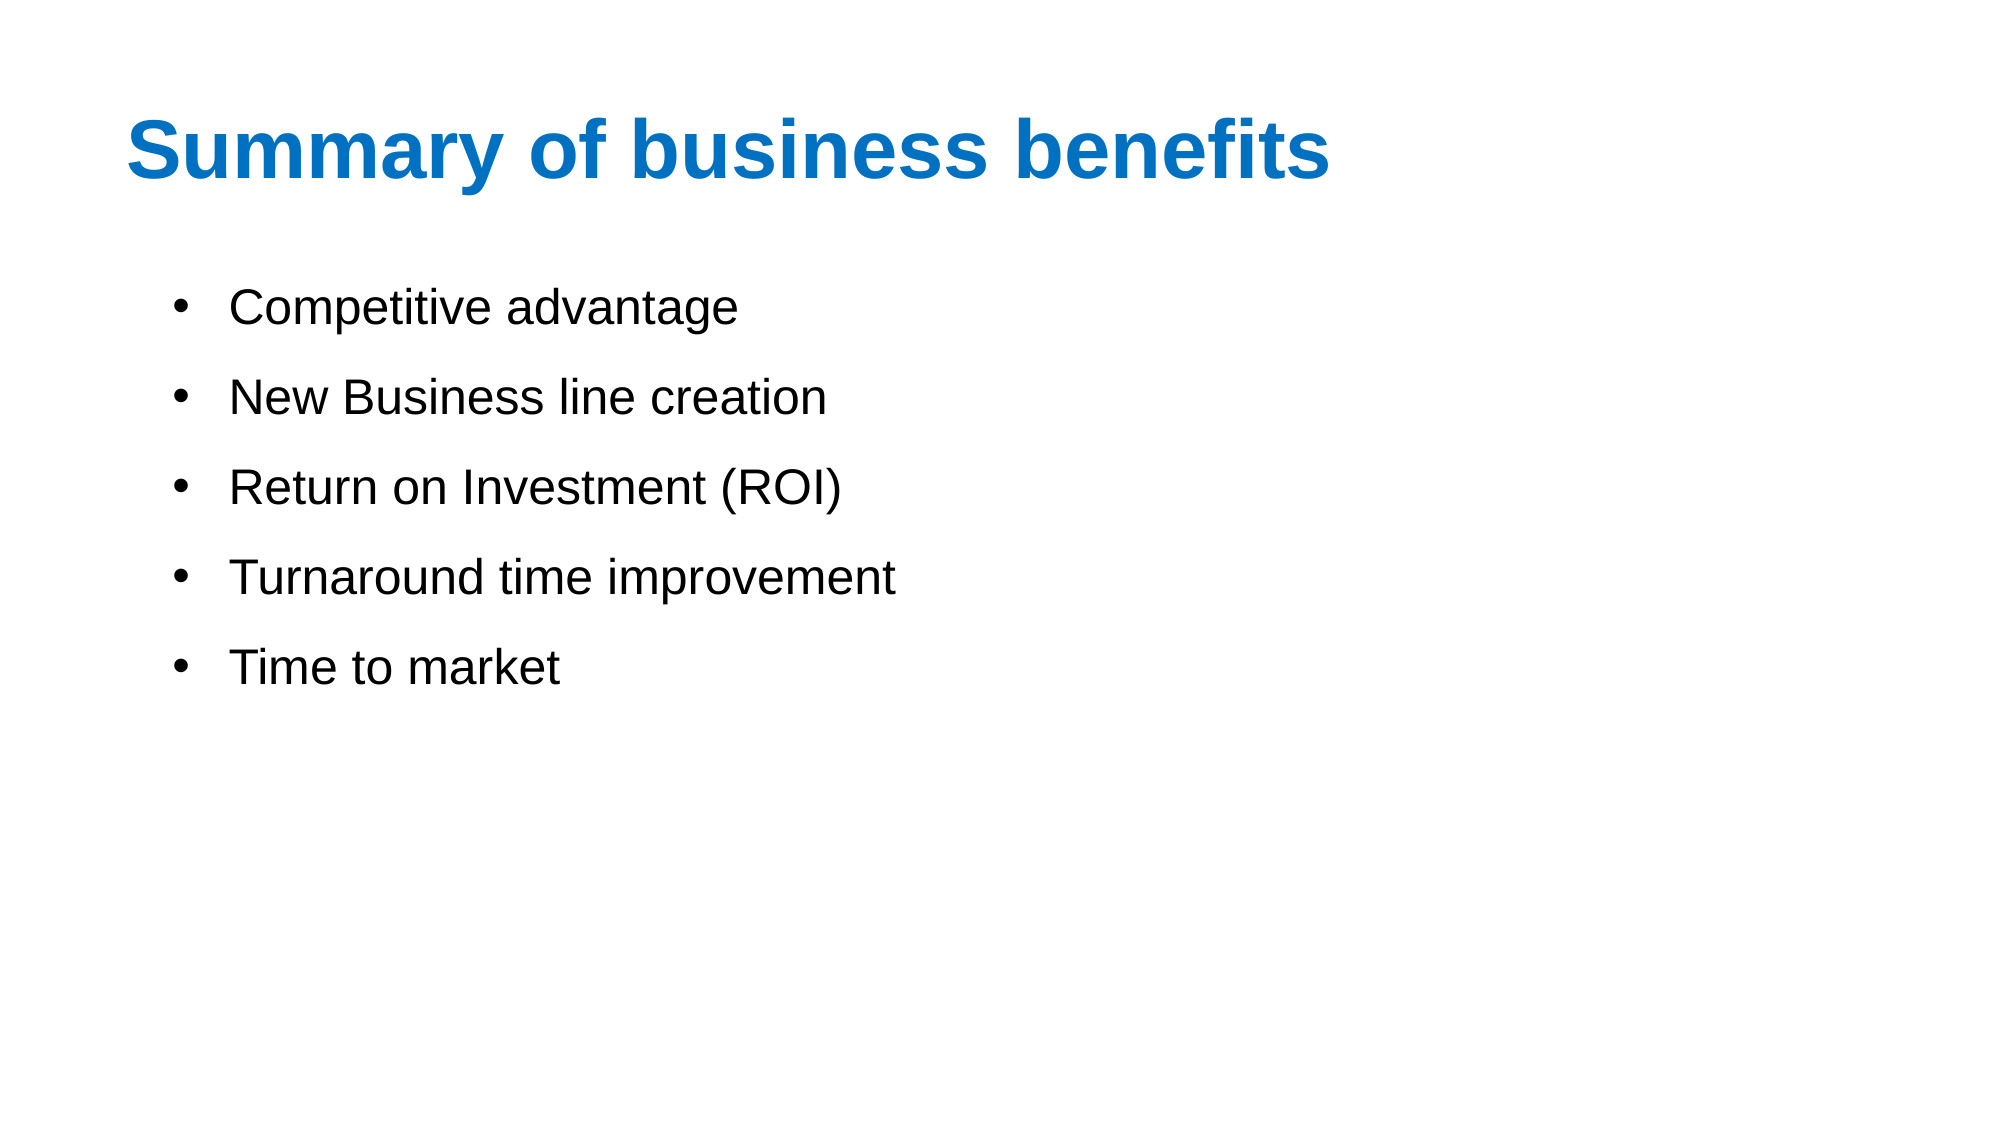

Summary of business benefits
Competitive advantage
New Business line creation
Return on Investment (ROI)
Turnaround time improvement
Time to market